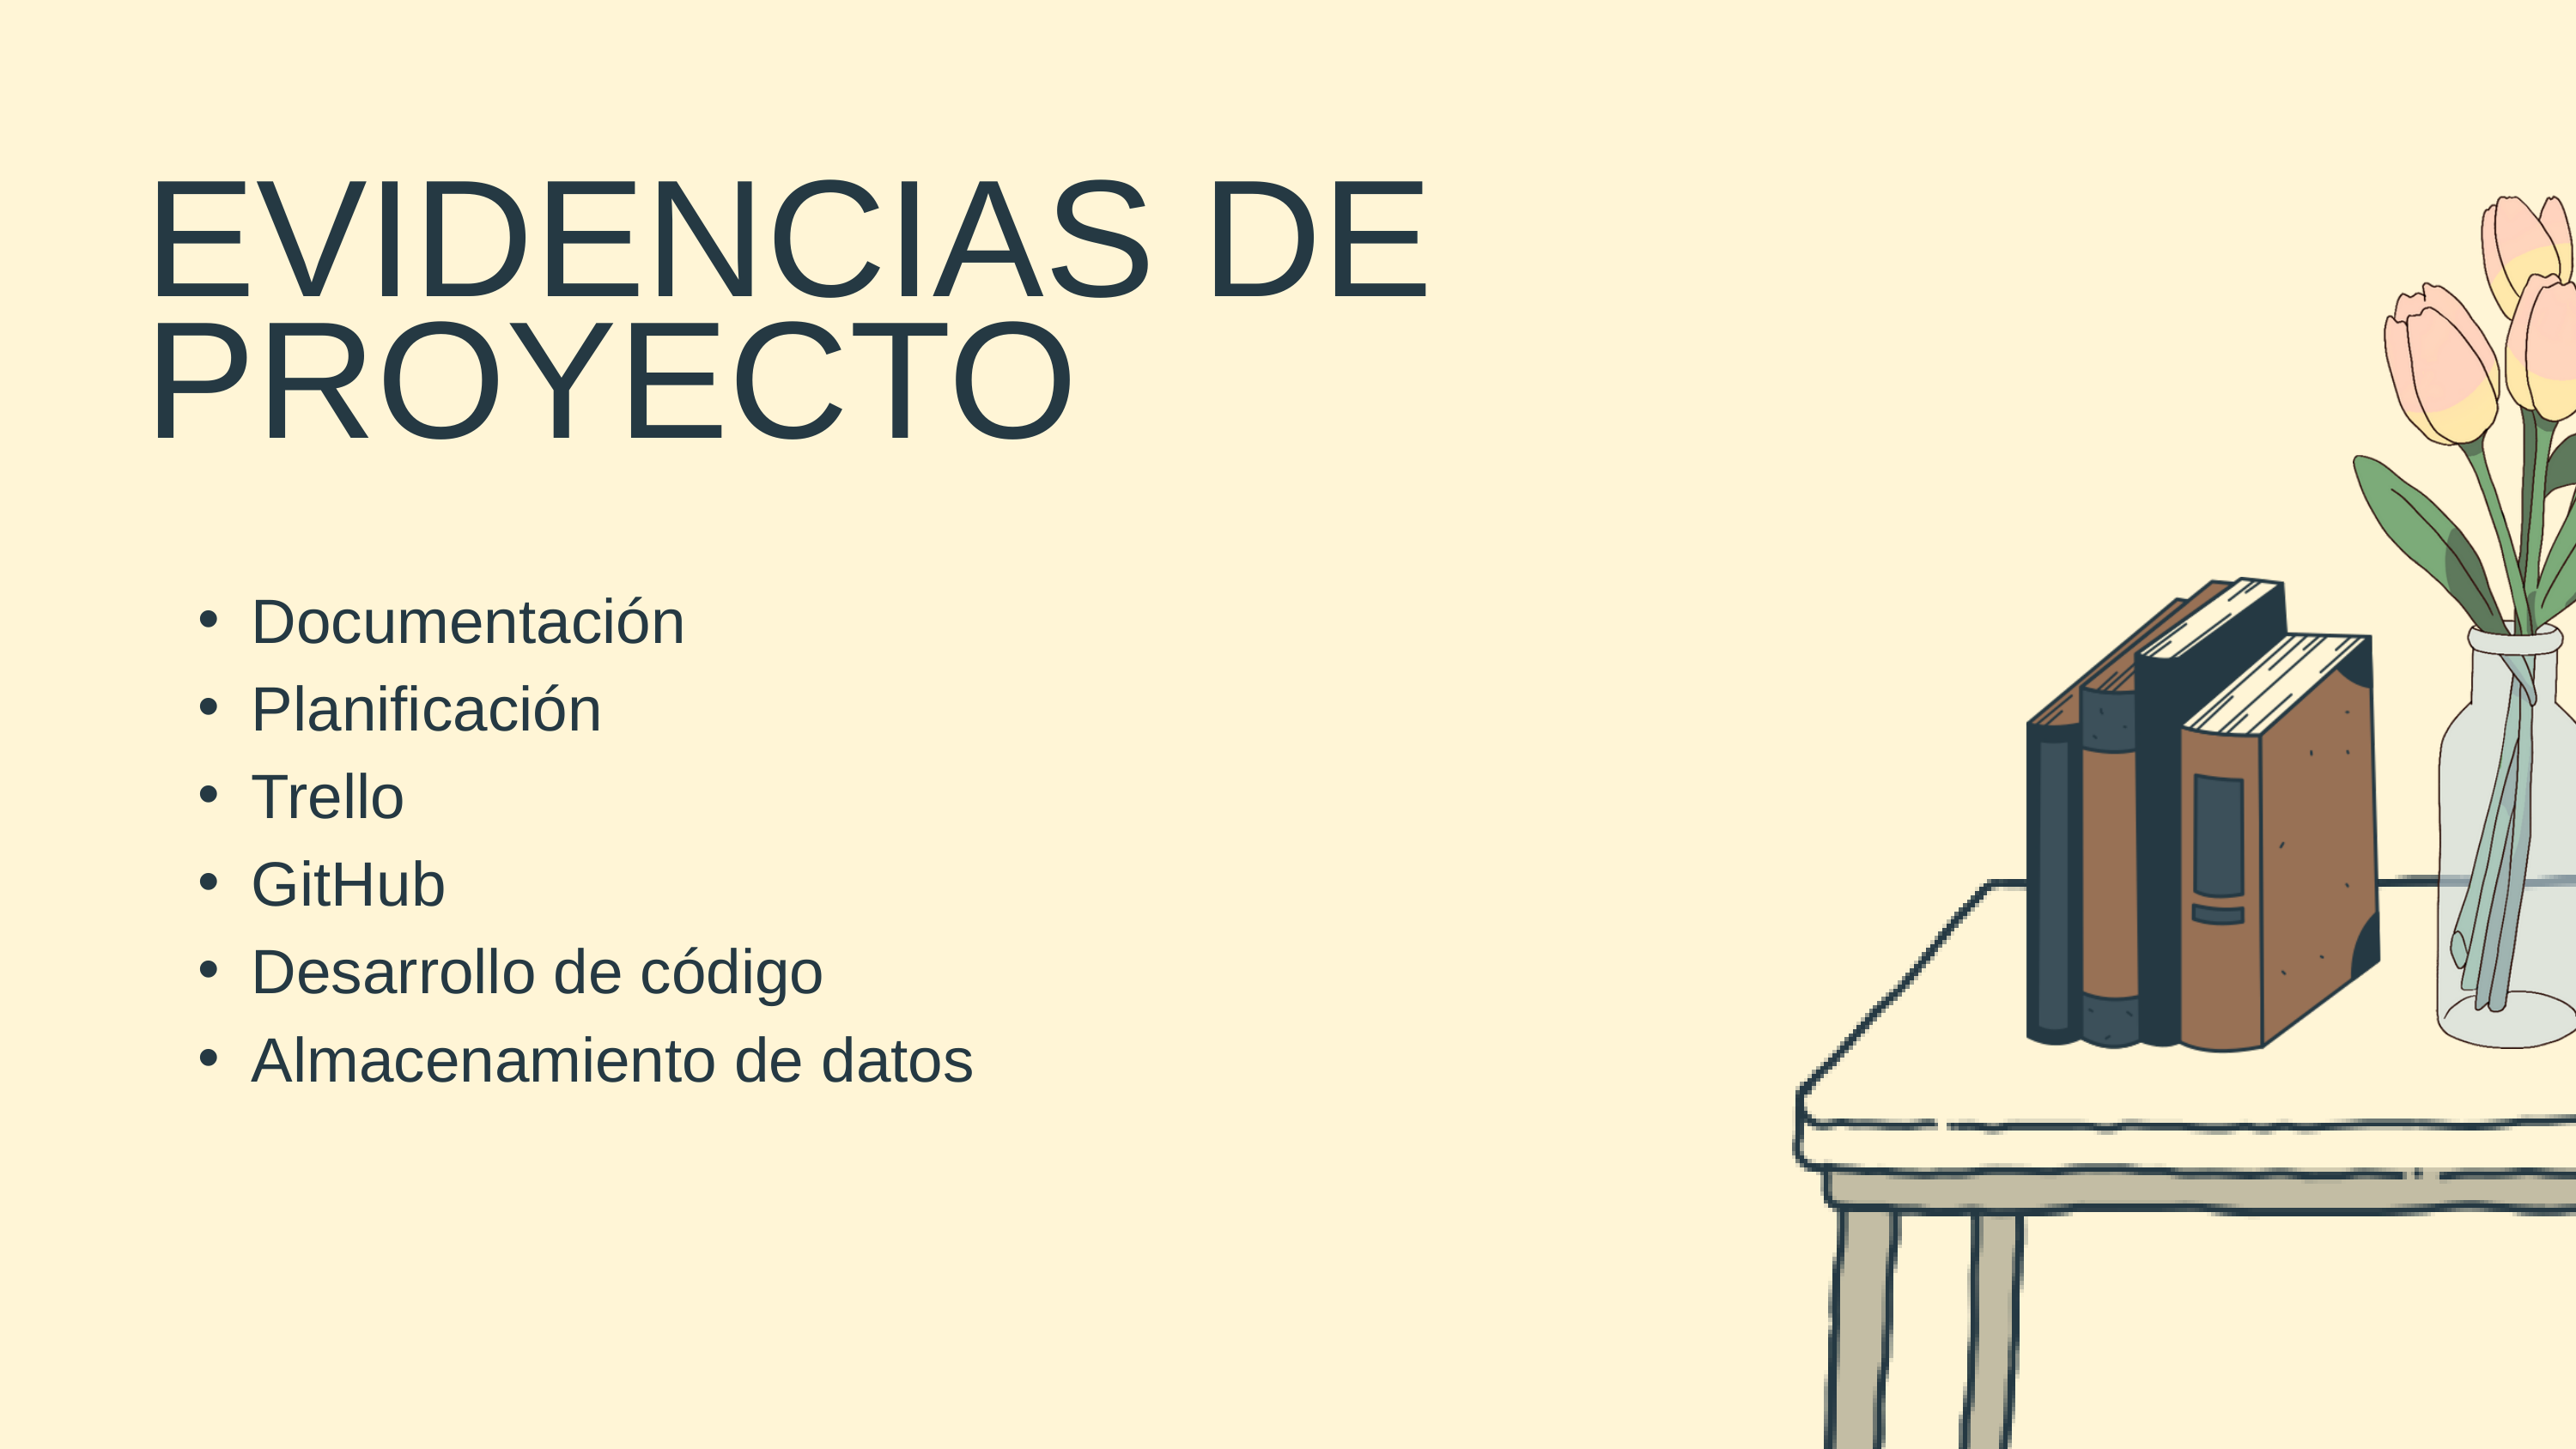

EVIDENCIAS DE PROYECTO

Documentación
Planificación
Trello
GitHub
Desarrollo de código
Almacenamiento de datos